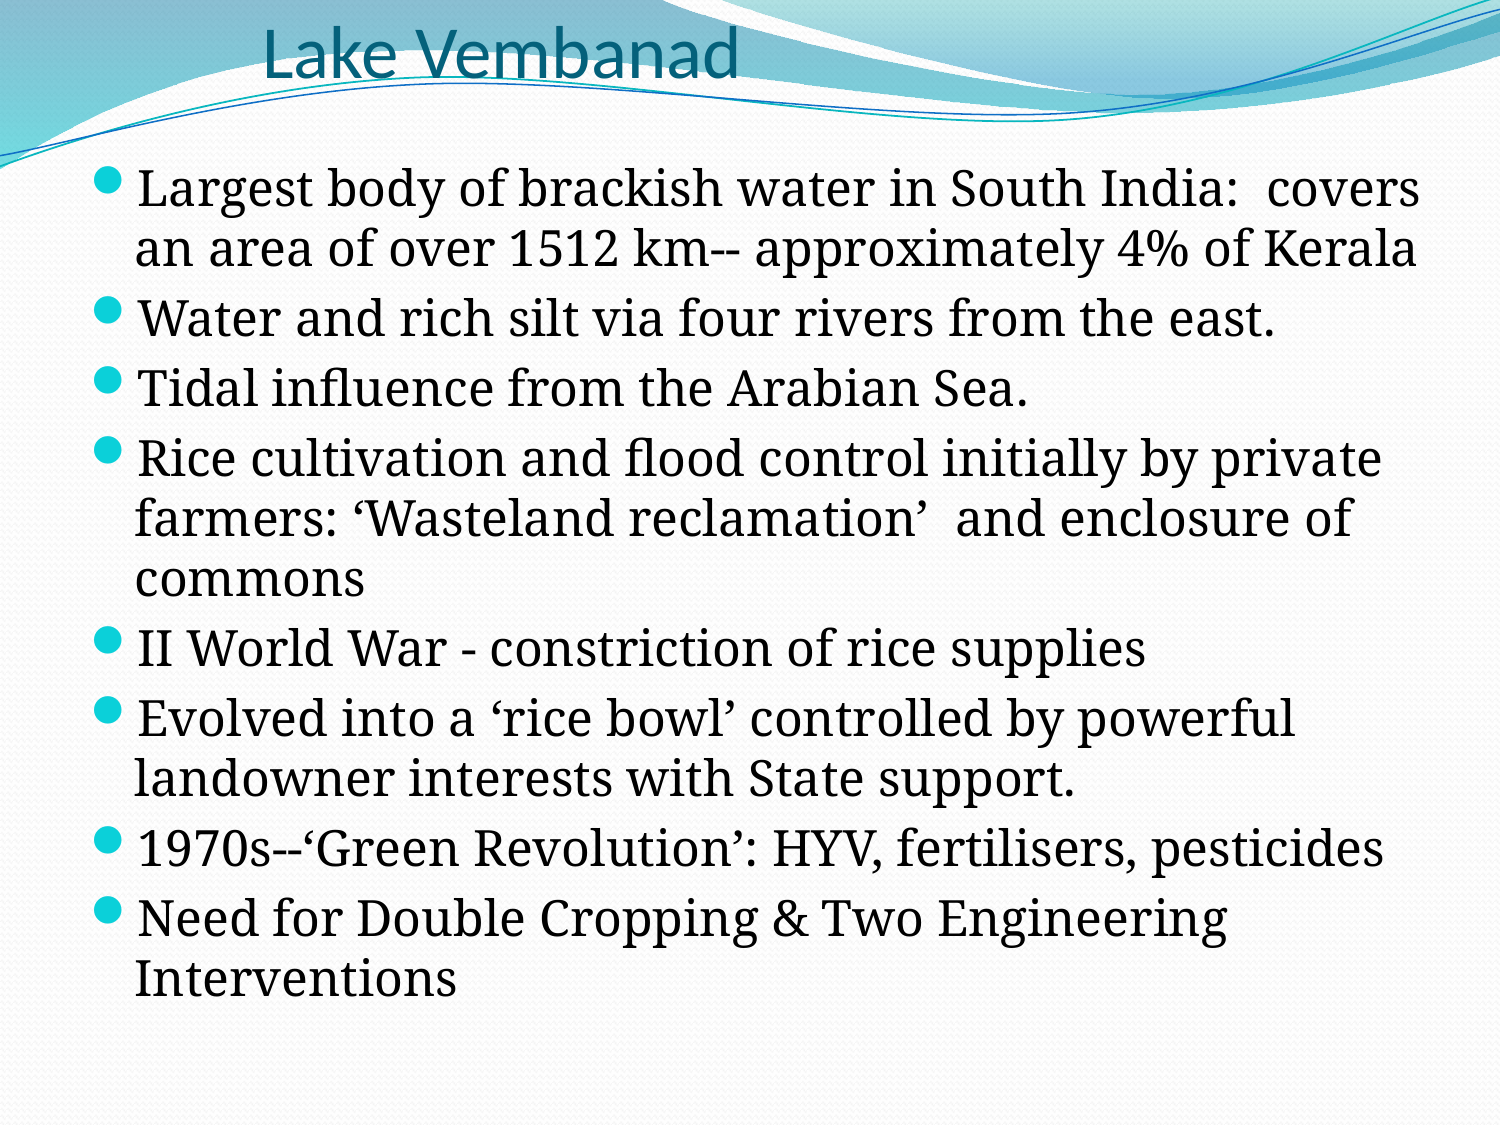

# Lake Vembanad
Largest body of brackish water in South India:  covers an area of over 1512 km-- approximately 4% of Kerala
Water and rich silt via four rivers from the east.
Tidal influence from the Arabian Sea.
Rice cultivation and flood control initially by private farmers: ‘Wasteland reclamation’  and enclosure of commons
II World War - constriction of rice supplies
Evolved into a ‘rice bowl’ controlled by powerful landowner interests with State support.
1970s--‘Green Revolution’: HYV, fertilisers, pesticides
Need for Double Cropping & Two Engineering Interventions